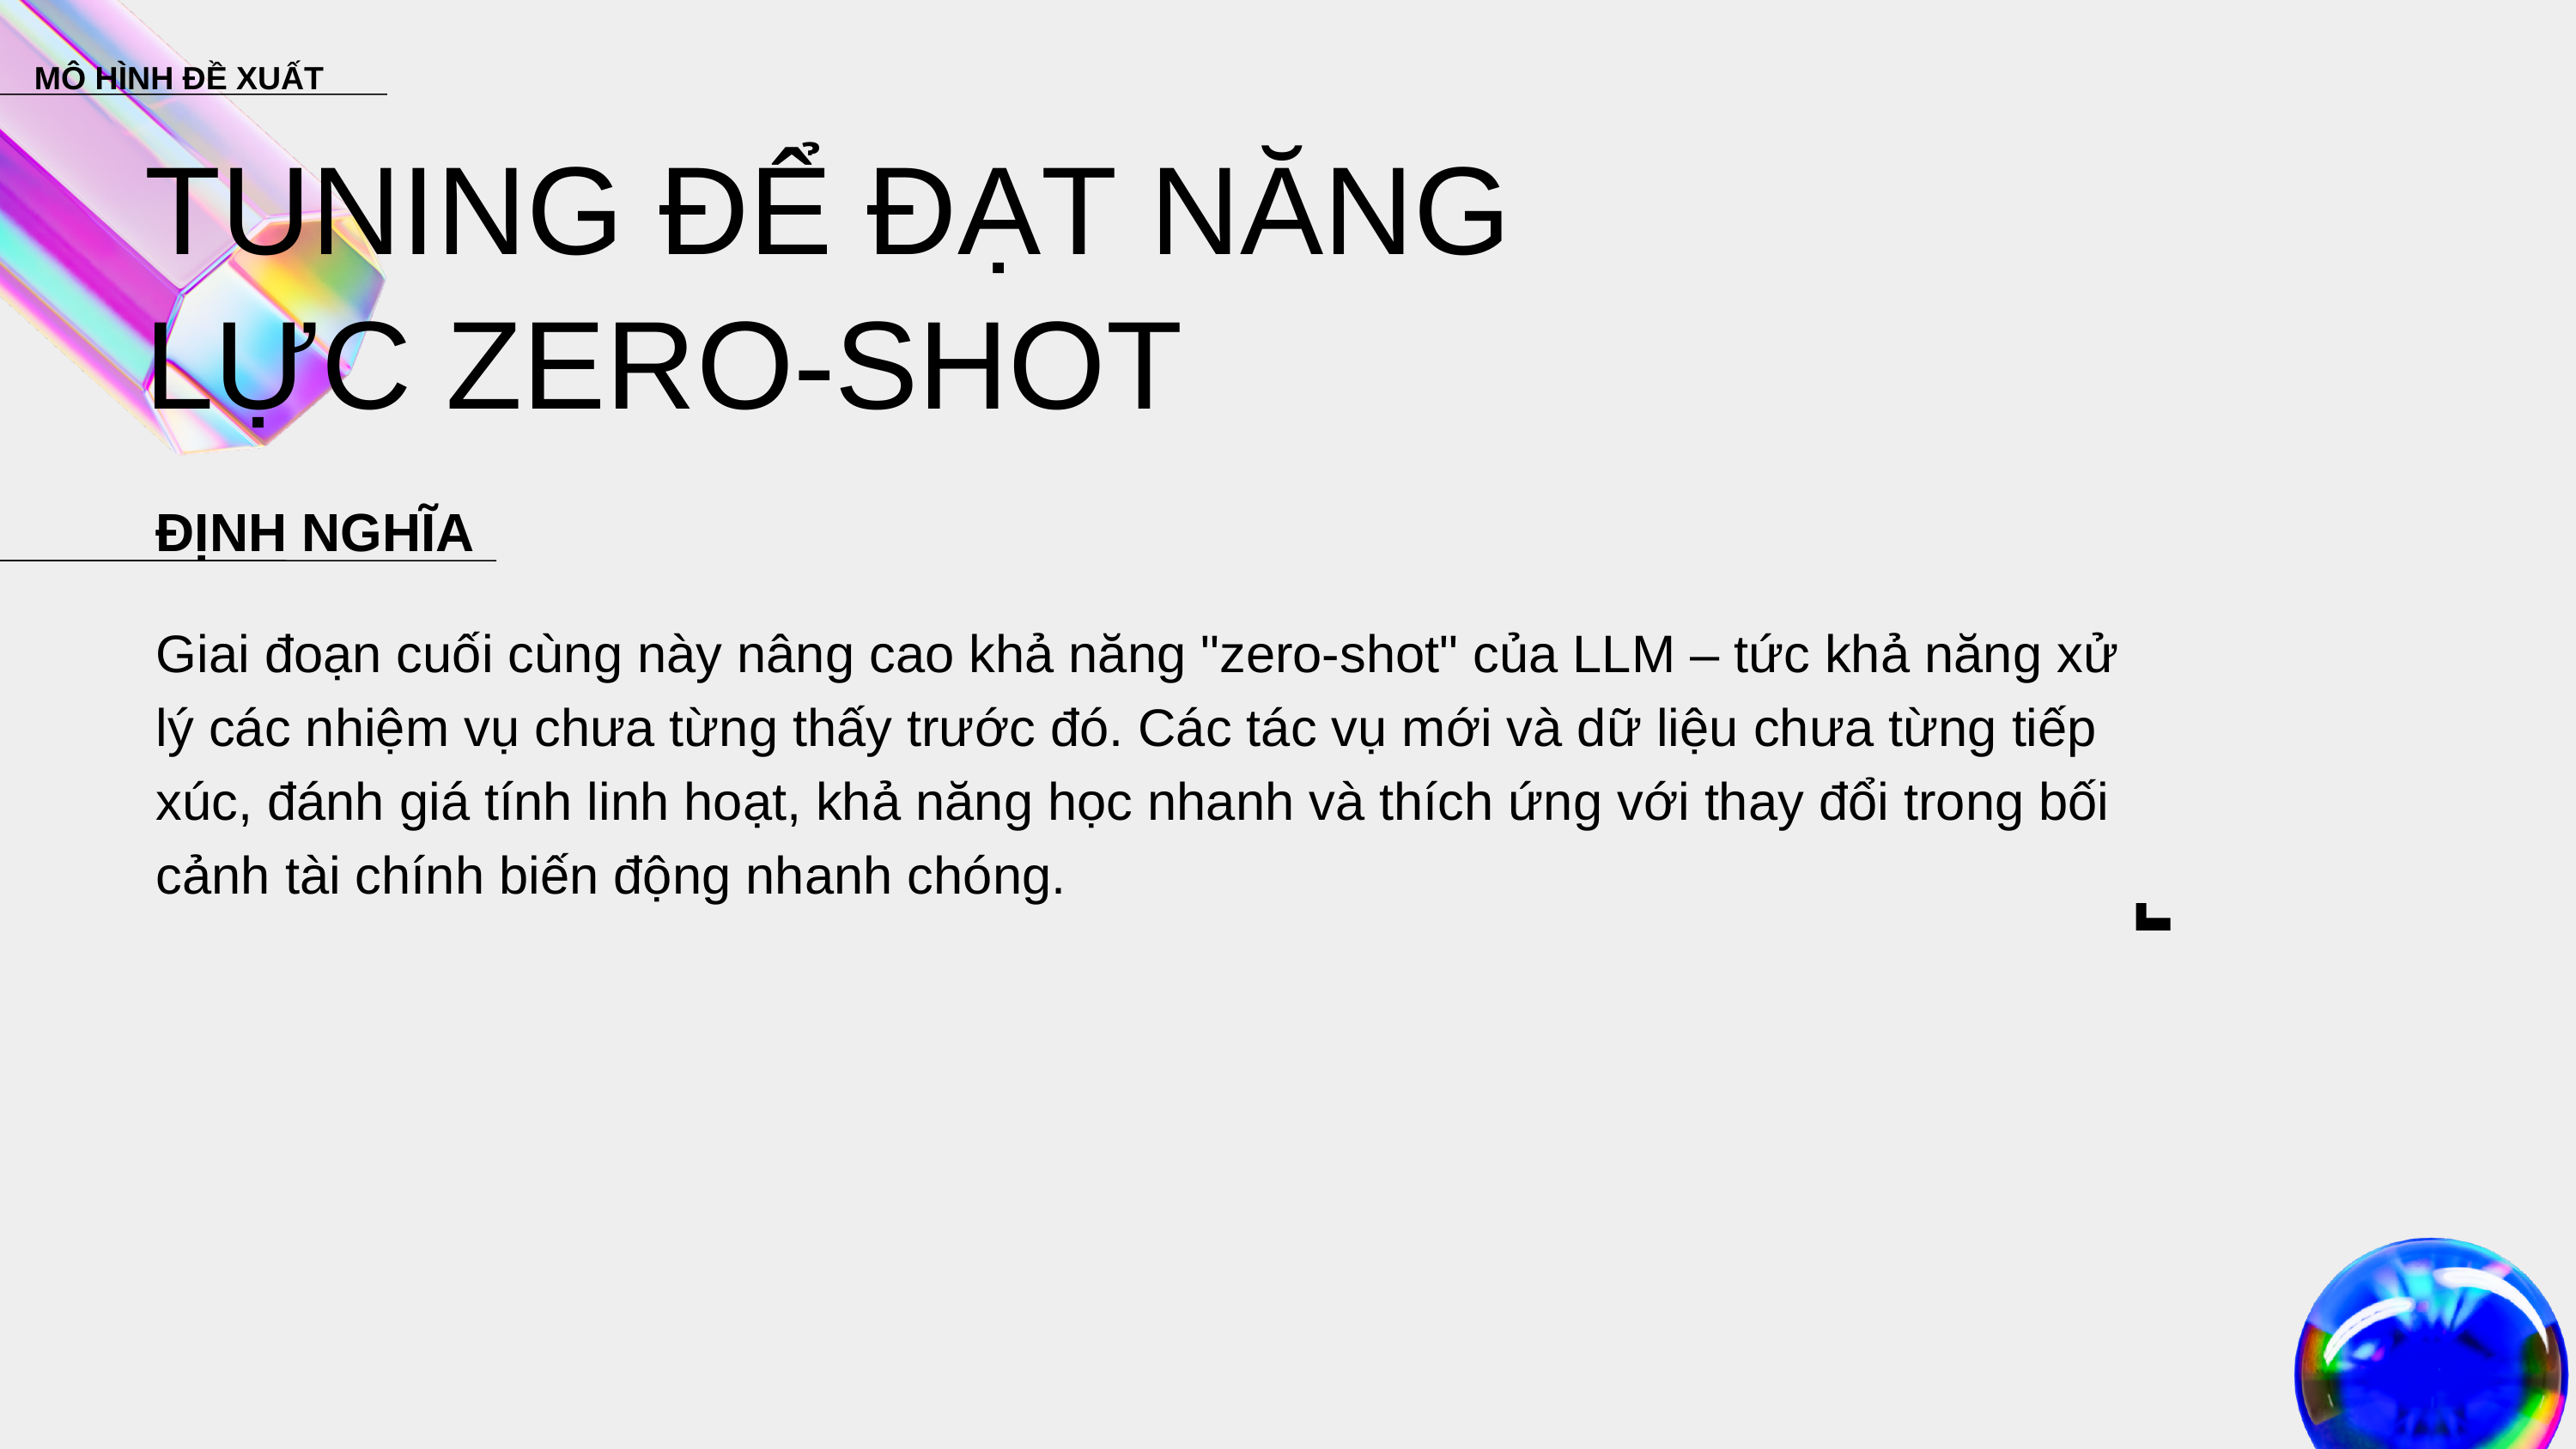

MÔ HÌNH ĐỀ XUẤT

TUNING ĐỂ ĐẠT NĂNG LỰC ZERO-SHOT
ĐỊNH NGHĨA

Giai đoạn cuối cùng này nâng cao khả năng "zero-shot" của LLM – tức khả năng xử lý các nhiệm vụ chưa từng thấy trước đó. Các tác vụ mới và dữ liệu chưa từng tiếp xúc, đánh giá tính linh hoạt, khả năng học nhanh và thích ứng với thay đổi trong bối cảnh tài chính biến động nhanh chóng.